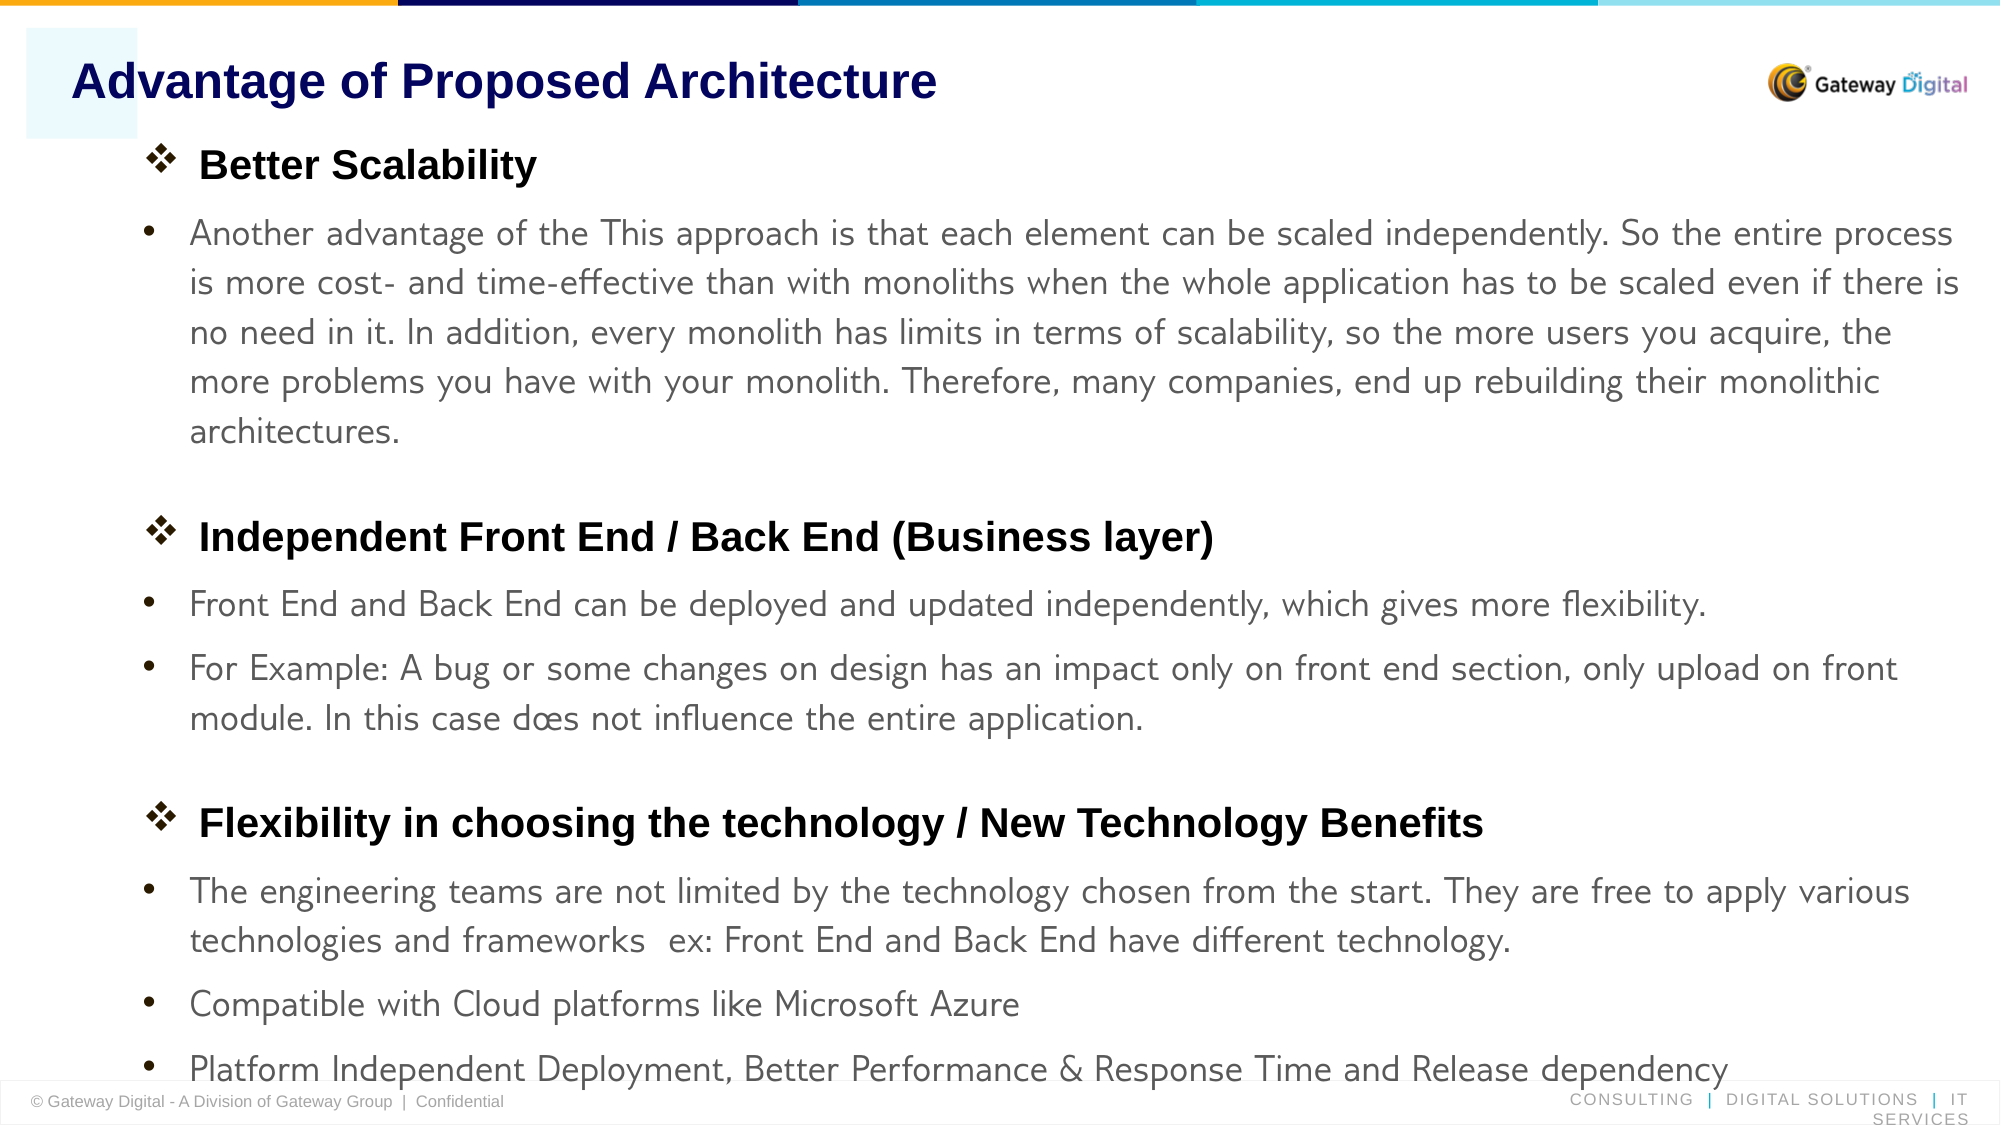

# Advantage of Proposed Architecture
Better Scalability
Another advantage of the This approach is that each element can be scaled independently. So the entire process is more cost- and time-effective than with monoliths when the whole application has to be scaled even if there is no need in it. In addition, every monolith has limits in terms of scalability, so the more users you acquire, the more problems you have with your monolith. Therefore, many companies, end up rebuilding their monolithic architectures.

Independent Front End / Back End (Business layer)
Front End and Back End can be deployed and updated independently, which gives more flexibility.
For Example: A bug or some changes on design has an impact only on front end section, only upload on front module. In this case does not influence the entire application.

Flexibility in choosing the technology / New Technology Benefits
The engineering teams are not limited by the technology chosen from the start. They are free to apply various technologies and frameworks  ex: Front End and Back End have different technology.
Compatible with Cloud platforms like Microsoft Azure
Platform Independent Deployment, Better Performance & Response Time and Release dependency